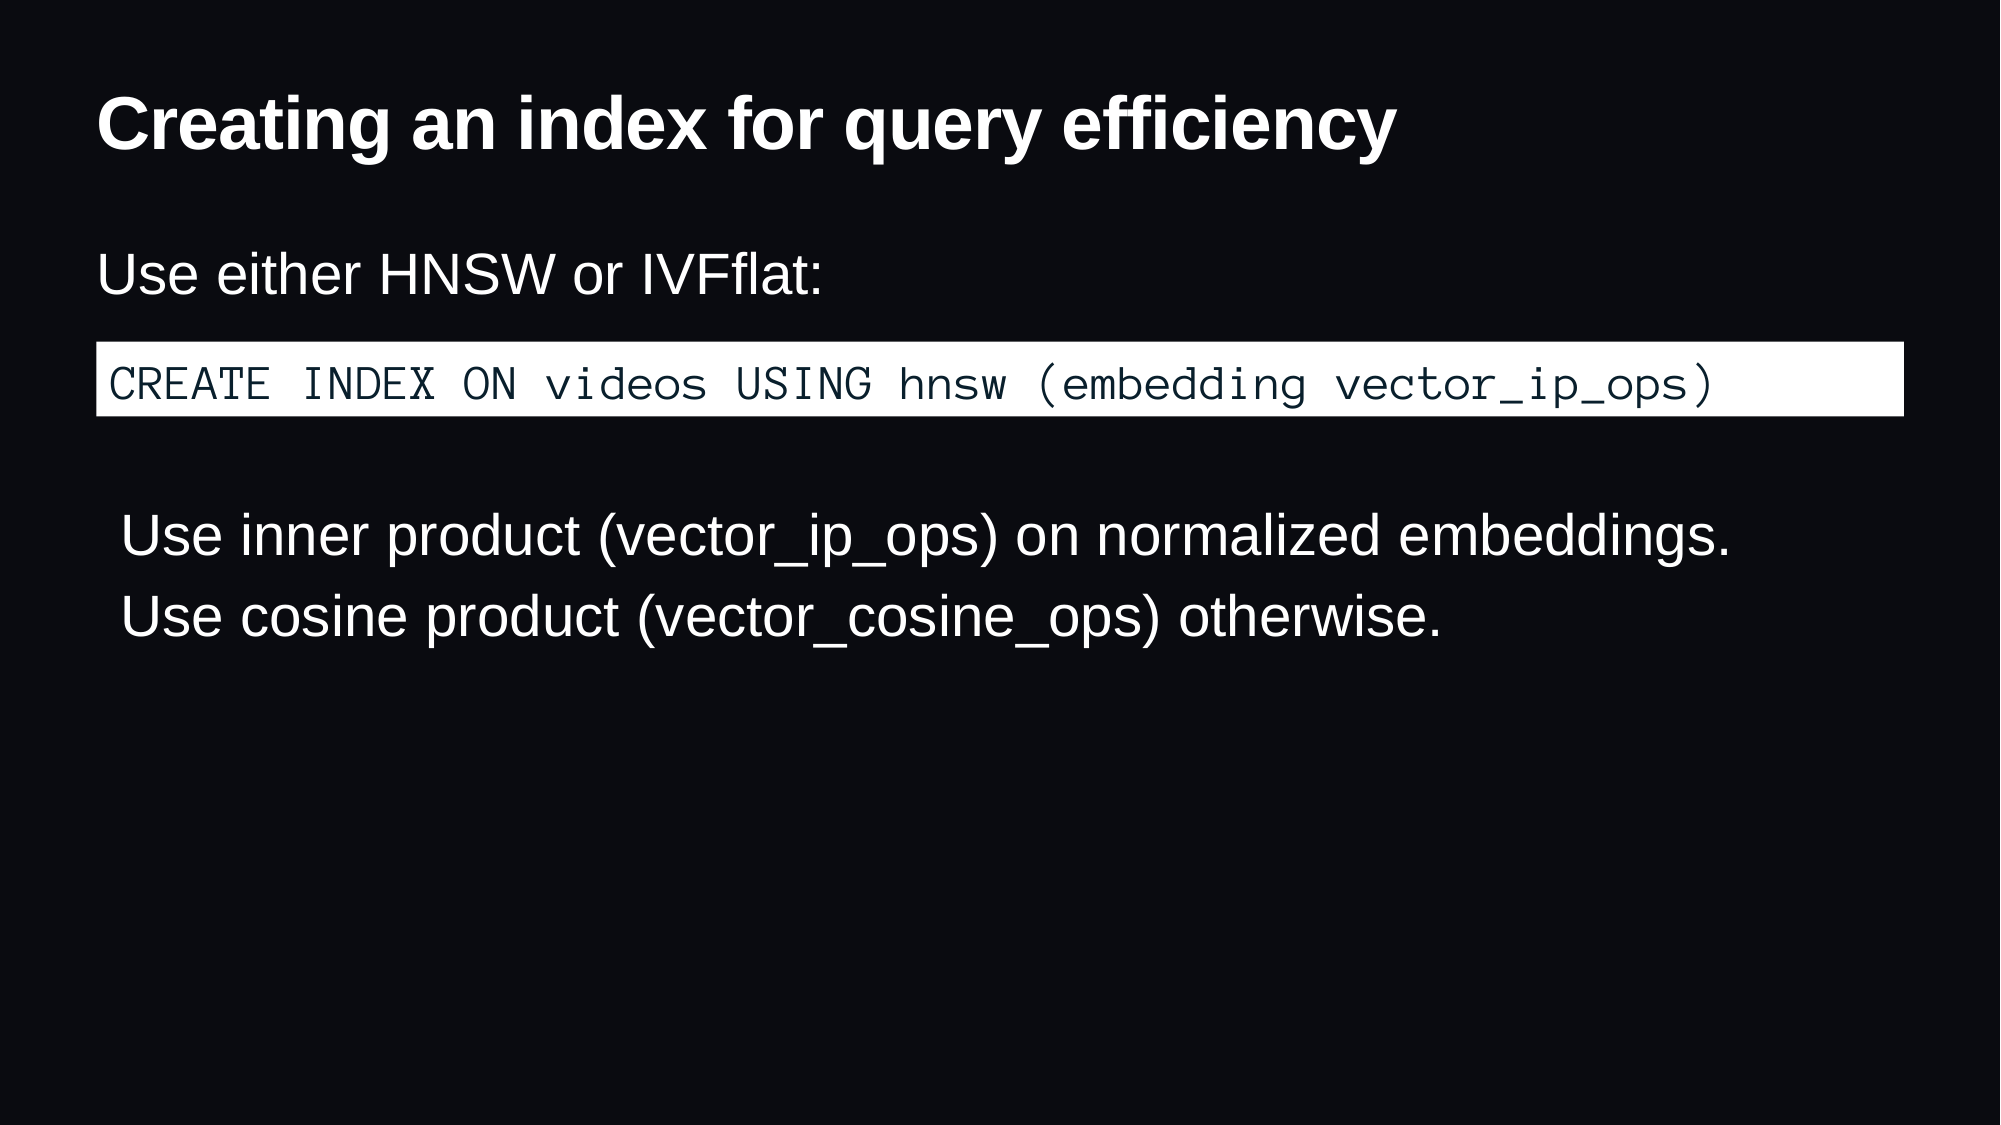

# Creating an index for query efficiency
Use either HNSW or IVFflat:
CREATE INDEX ON videos USING hnsw (embedding vector_ip_ops)
Use inner product (vector_ip_ops) on normalized embeddings.
Use cosine product (vector_cosine_ops) otherwise.